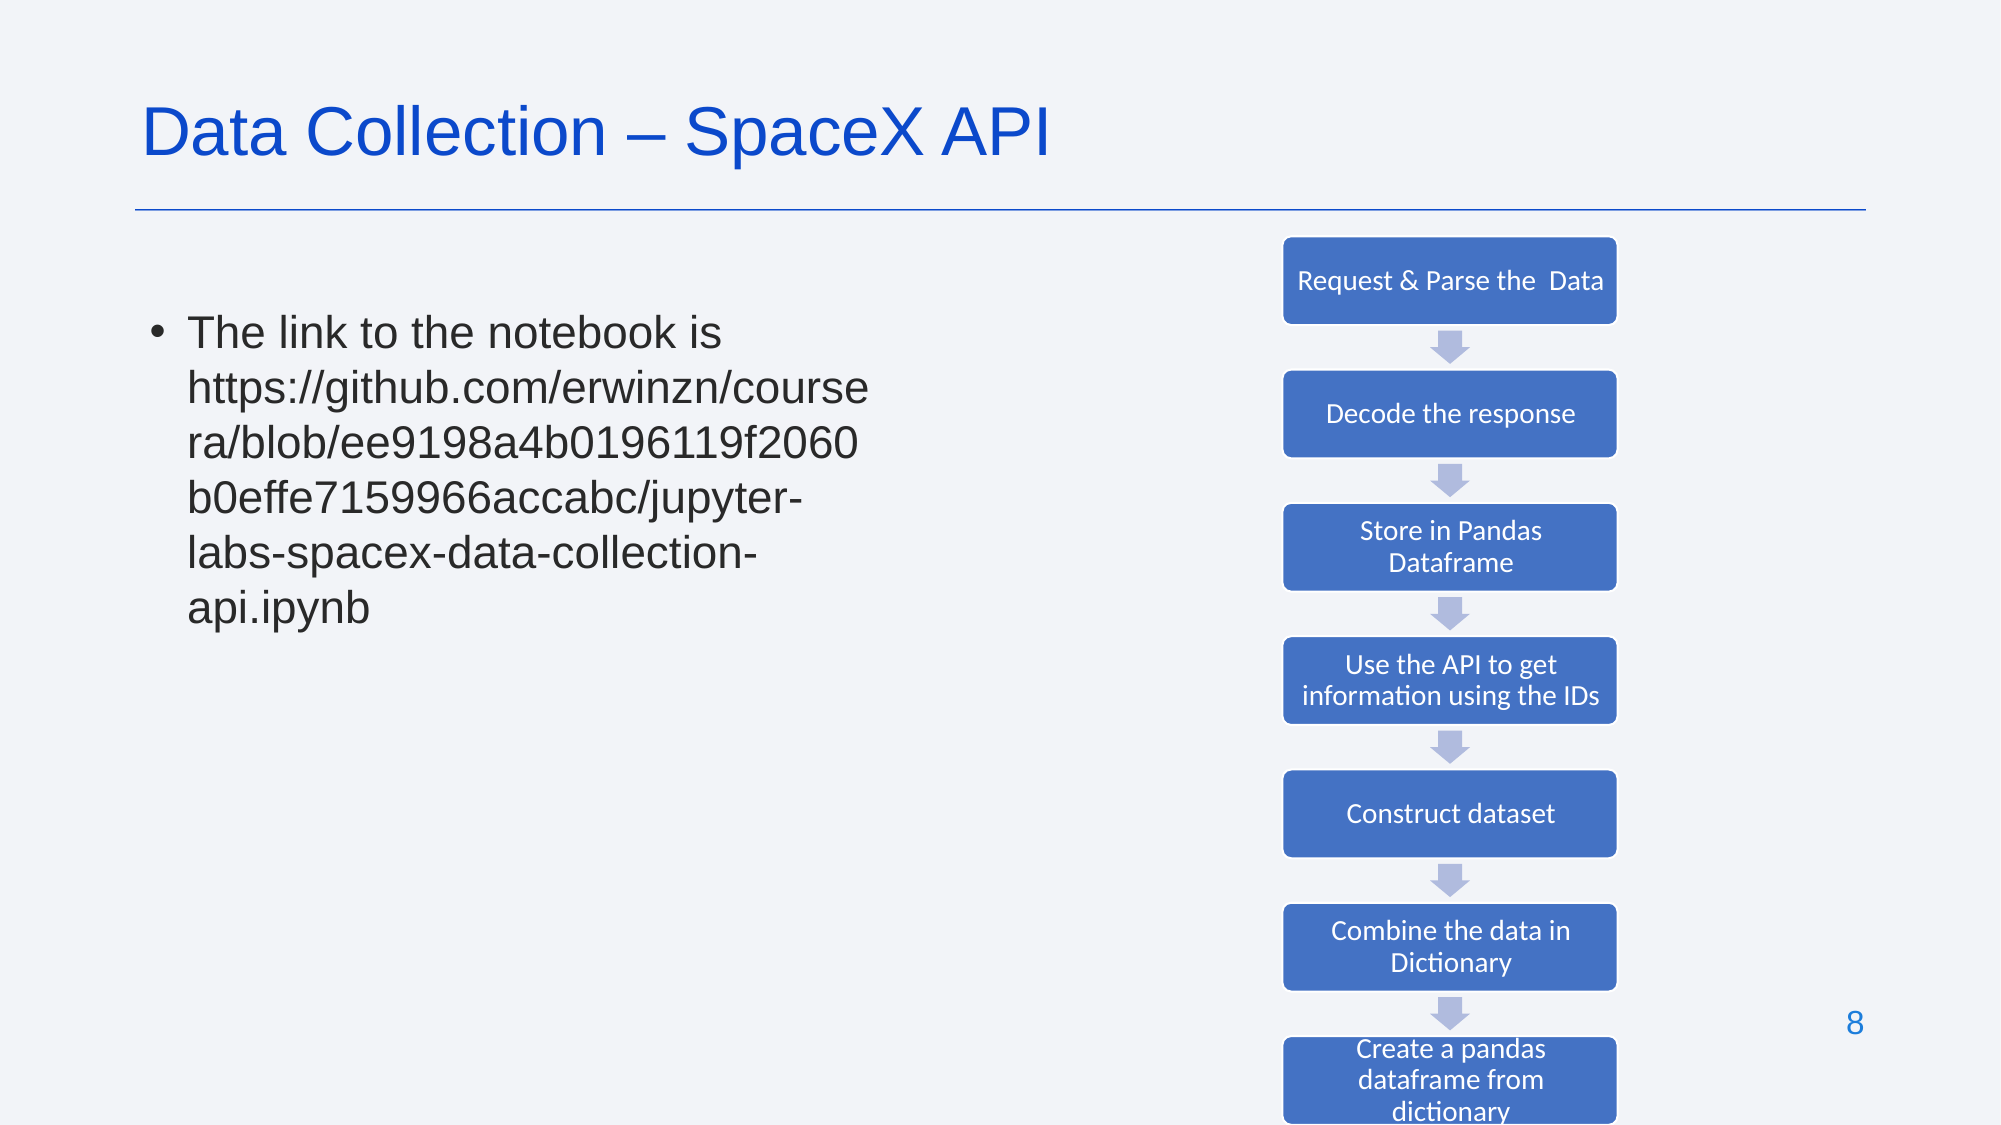

Data Collection – SpaceX API
Request & Parse the  Data

Decode the response

Store in Pandas Dataframe

Use the API to get information using the IDs

Construct dataset

Combine the data in Dictionary

Create a pandas dataframe from dictionary
The link to the notebook is https://github.com/erwinzn/coursera/blob/ee9198a4b0196119f2060b0effe7159966accabc/jupyter-labs-spacex-data-collection-api.ipynb

8